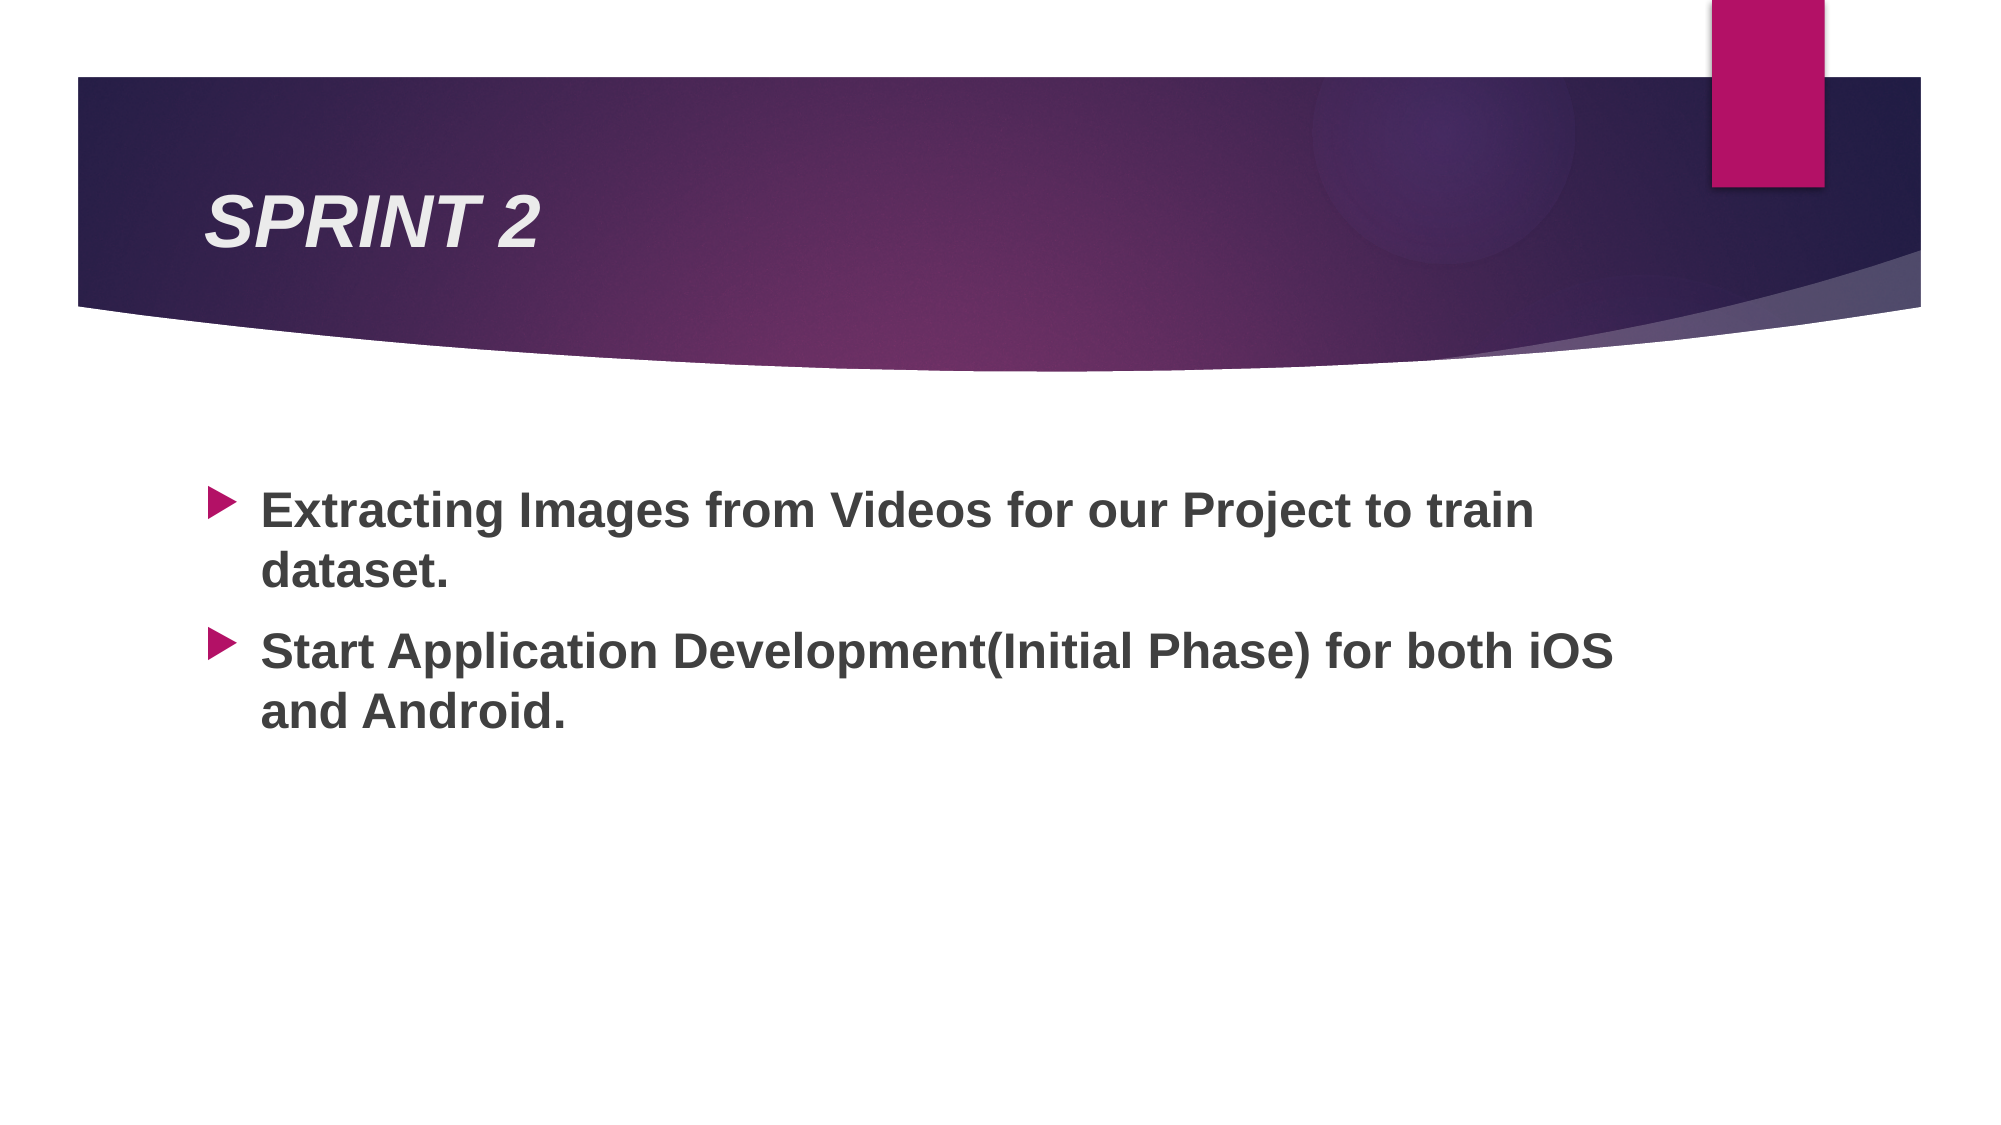

# SPRINT 2
Extracting Images from Videos for our Project to train dataset.
Start Application Development(Initial Phase) for both iOS and Android.